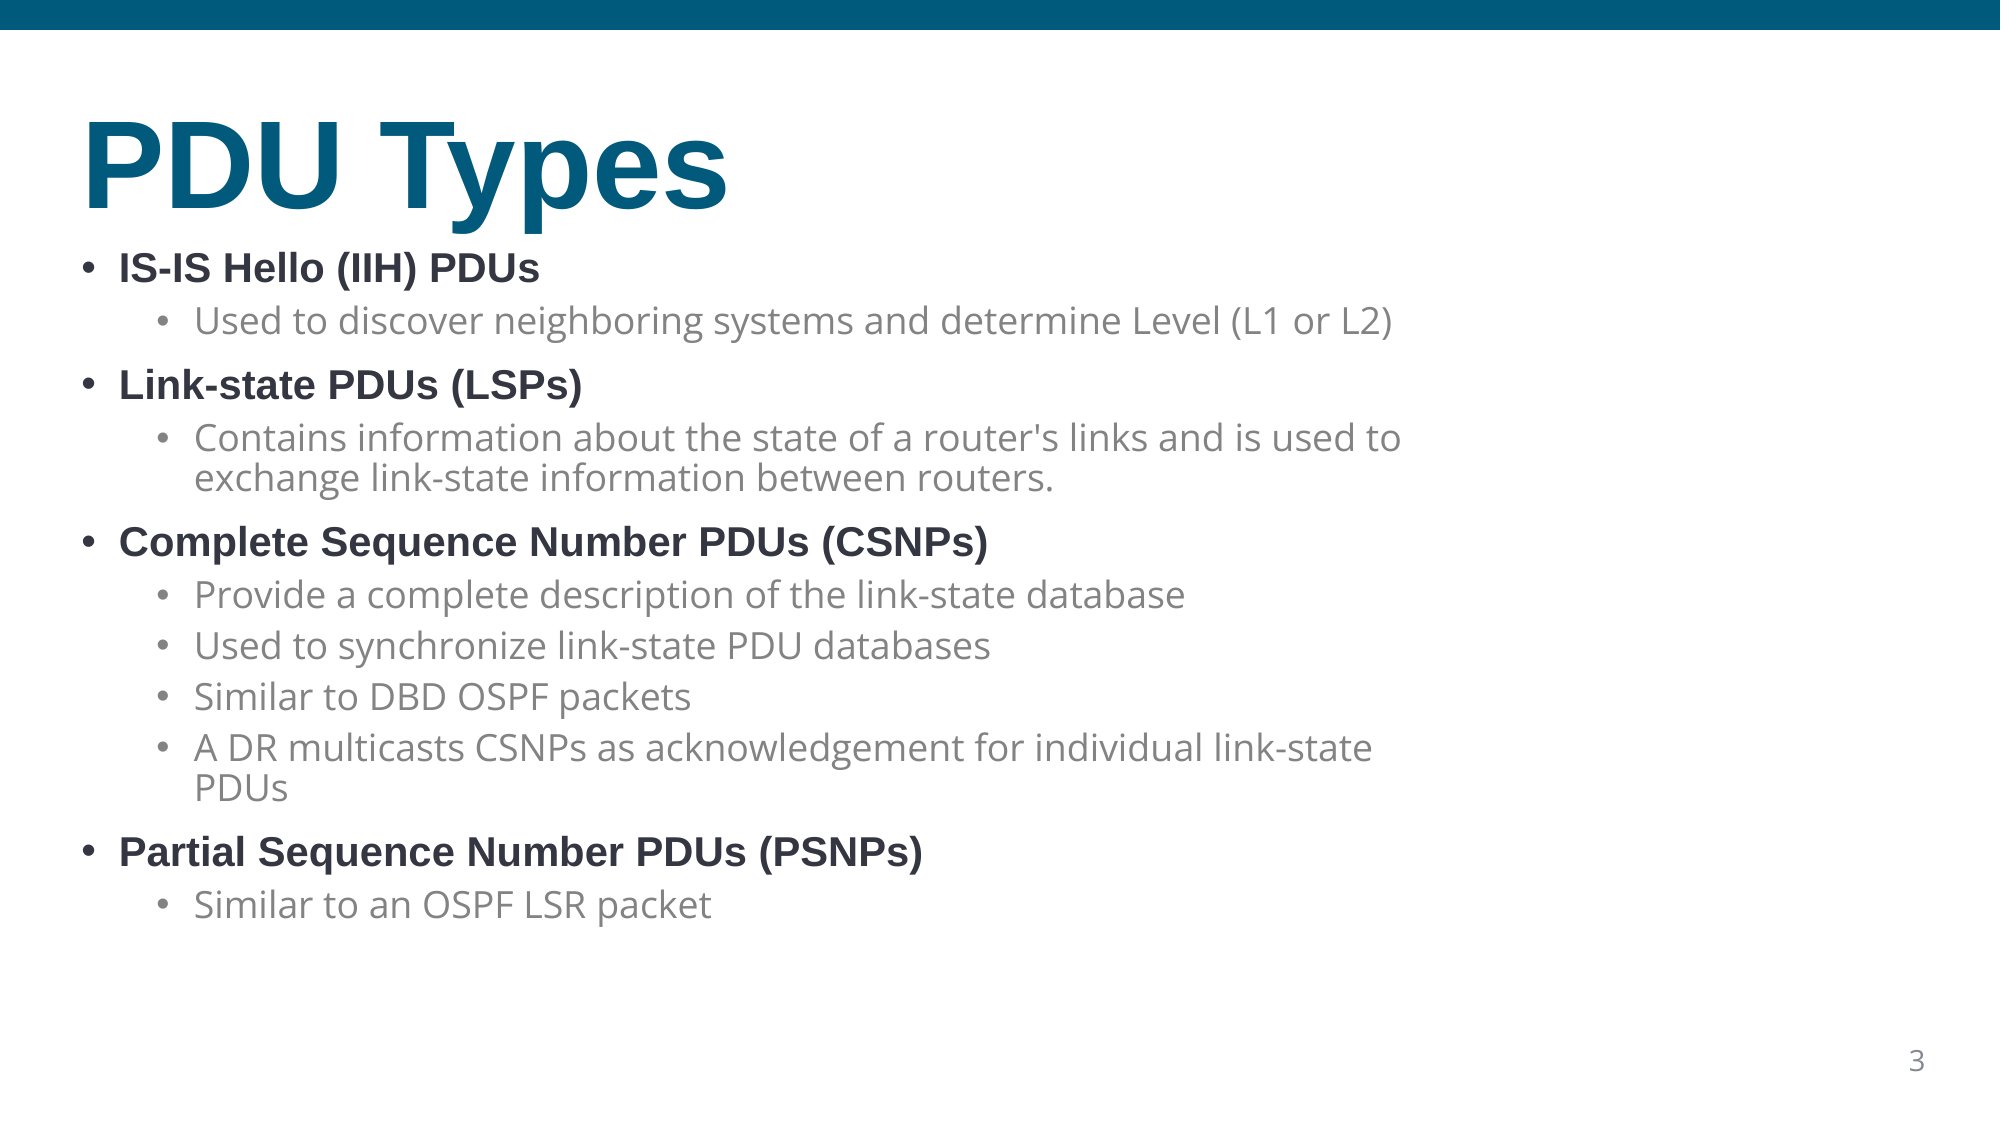

# PDU Types
IS-IS Hello (IIH) PDUs
Used to discover neighboring systems and determine Level (L1 or L2)
Link-state PDUs (LSPs)
Contains information about the state of a router's links and is used to exchange link-state information between routers.
Complete Sequence Number PDUs (CSNPs)
Provide a complete description of the link-state database
Used to synchronize link-state PDU databases
Similar to DBD OSPF packets
A DR multicasts CSNPs as acknowledgement for individual link-state PDUs
Partial Sequence Number PDUs (PSNPs)
Similar to an OSPF LSR packet